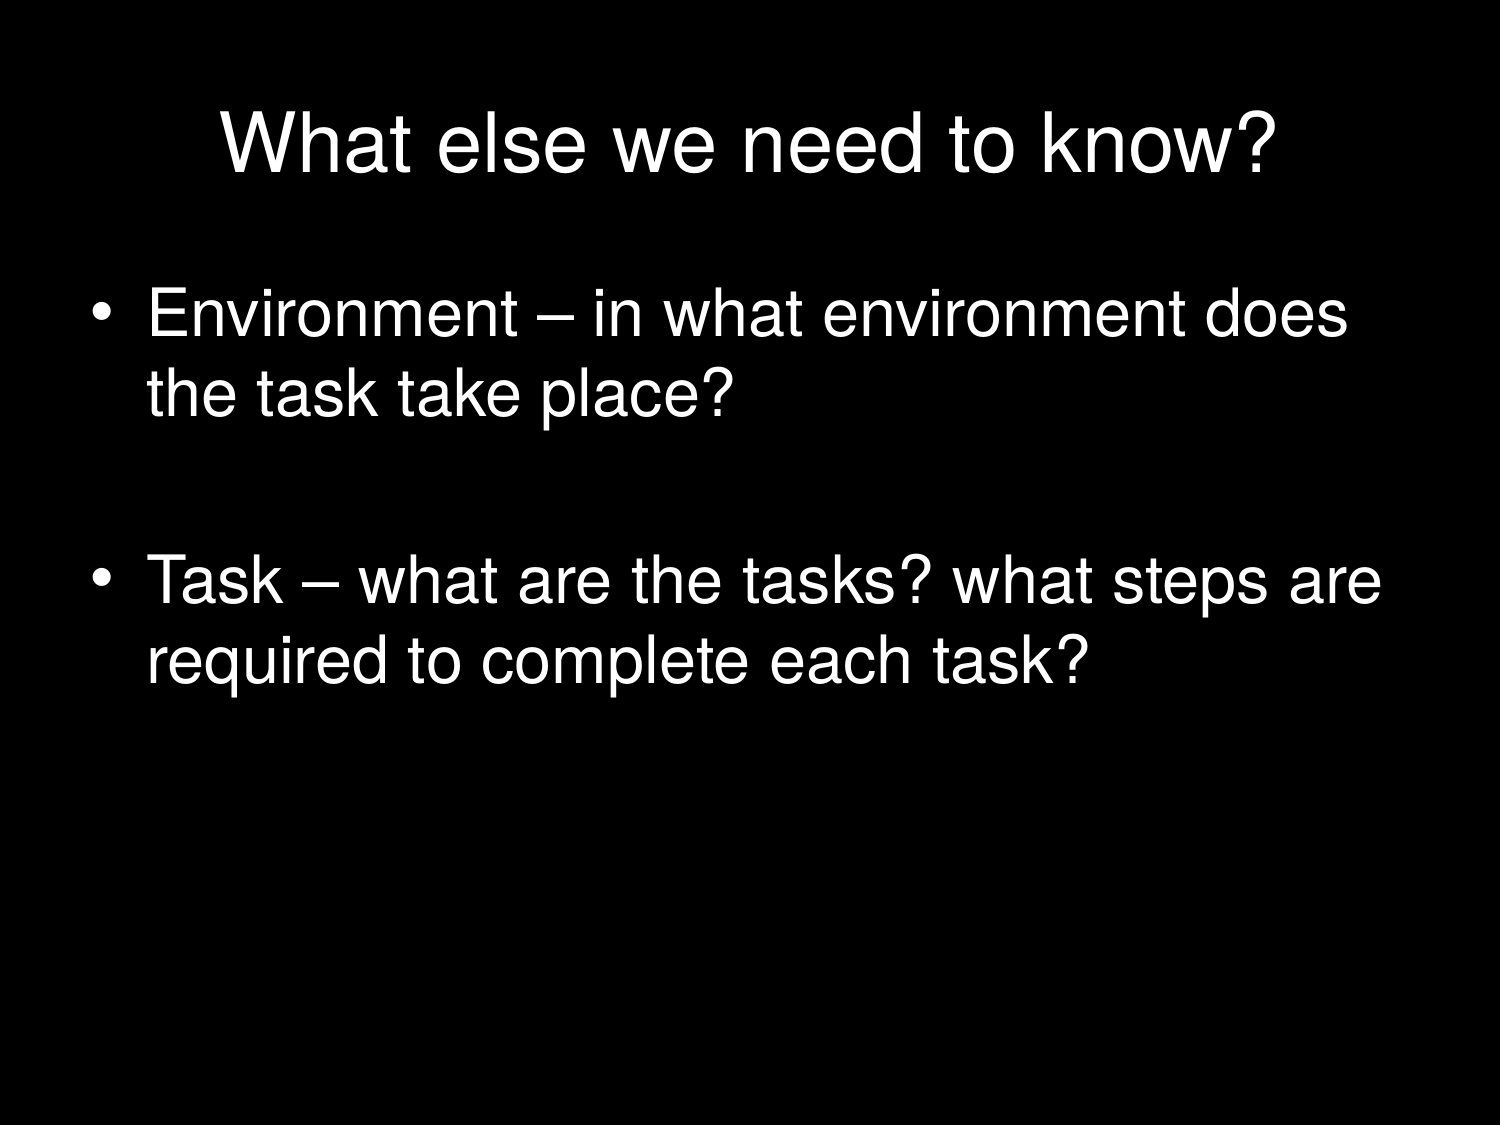

# What else we need to know?
Environment – in what environment does the task take place?

Task – what are the tasks? what steps are required to complete each task?